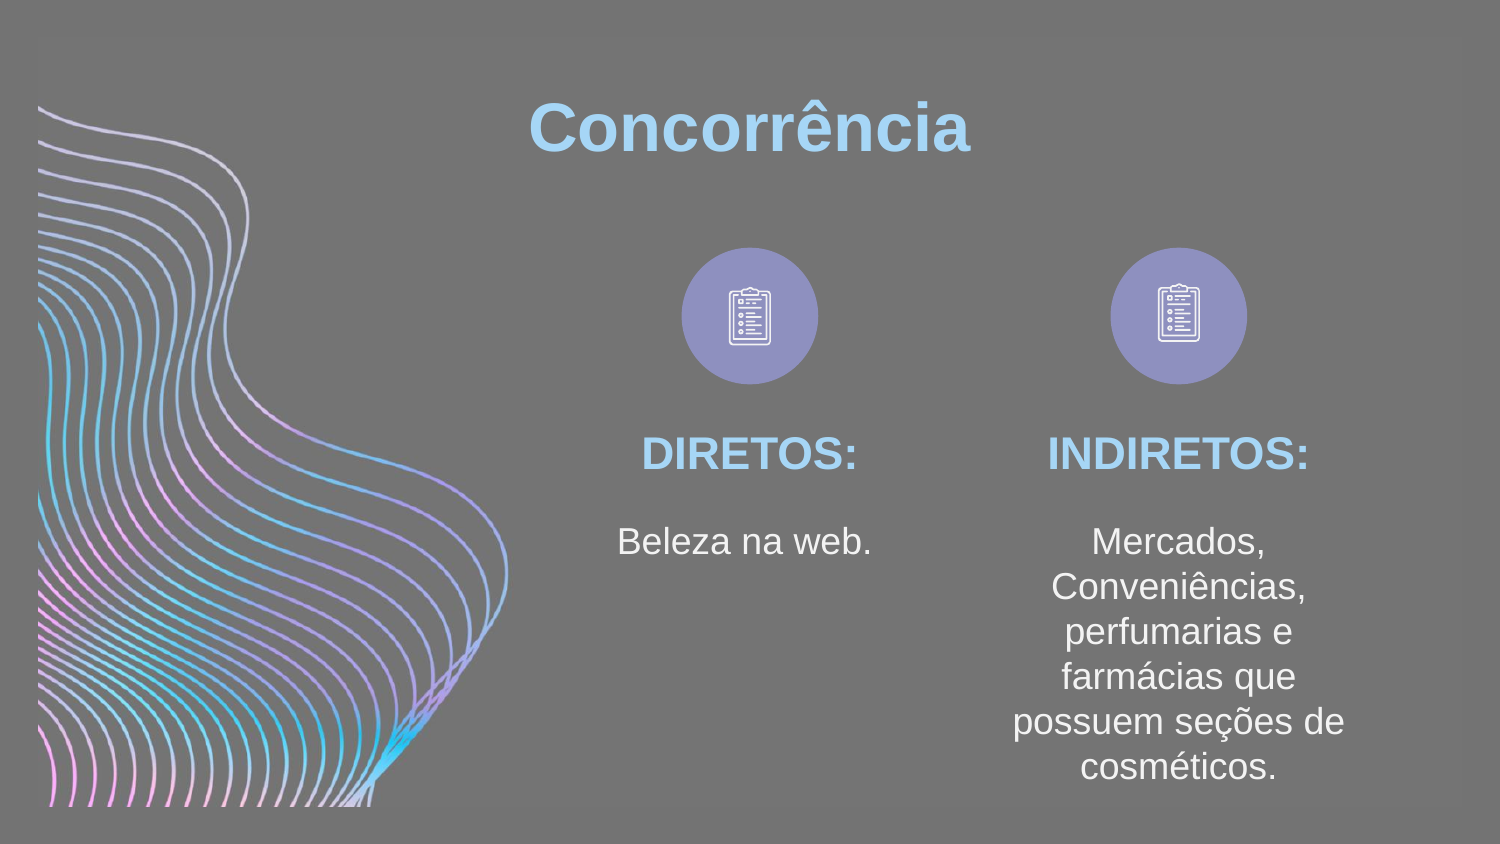

# Concorrência

DIRETOS:
INDIRETOS:
Beleza na web.
Mercados, Conveniências, perfumarias e farmácias que possuem seções de cosméticos.